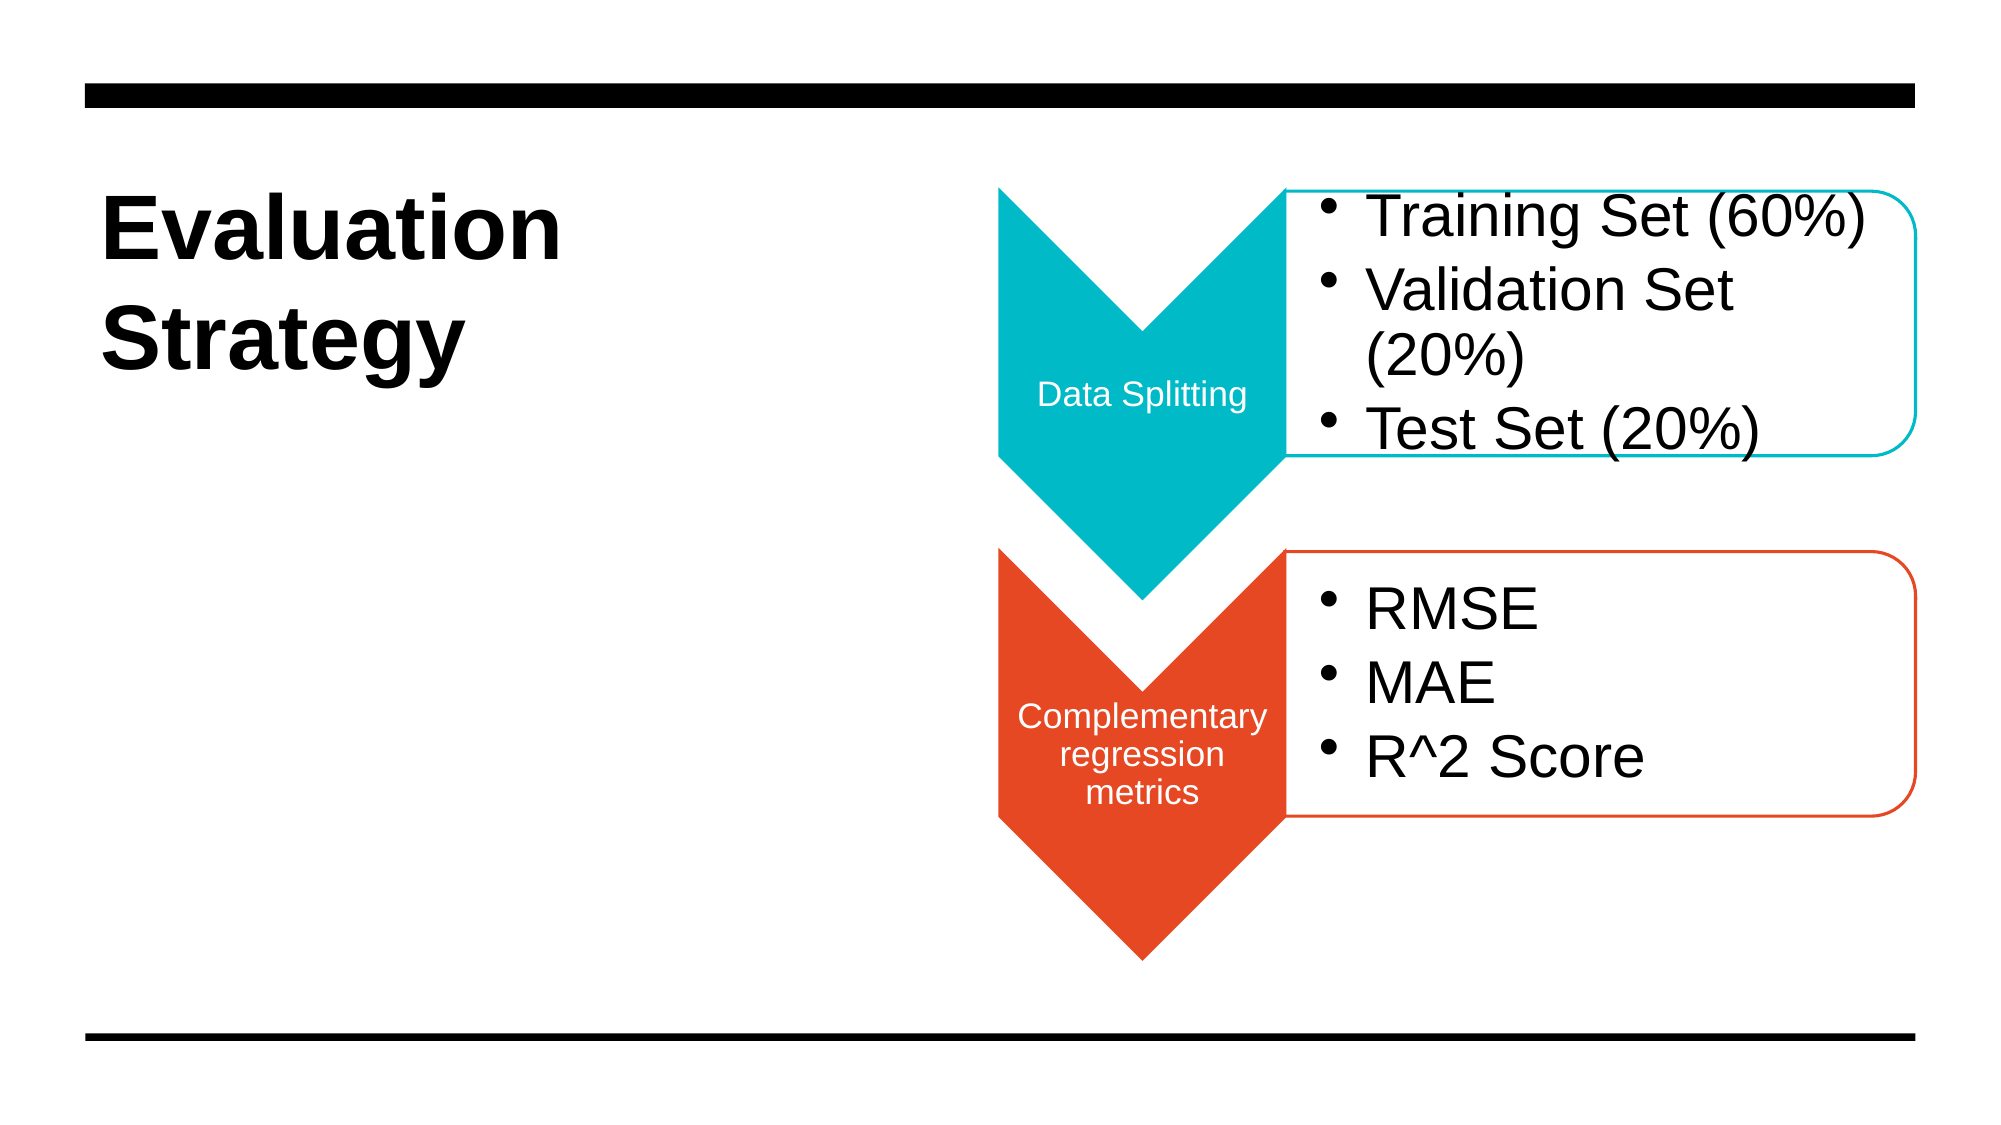

# Evaluation Strategy
Data Splitting
Training Set (60%)
Validation Set (20%)
Test Set (20%)
Complementary regression metrics
RMSE
MAE
R^2 Score